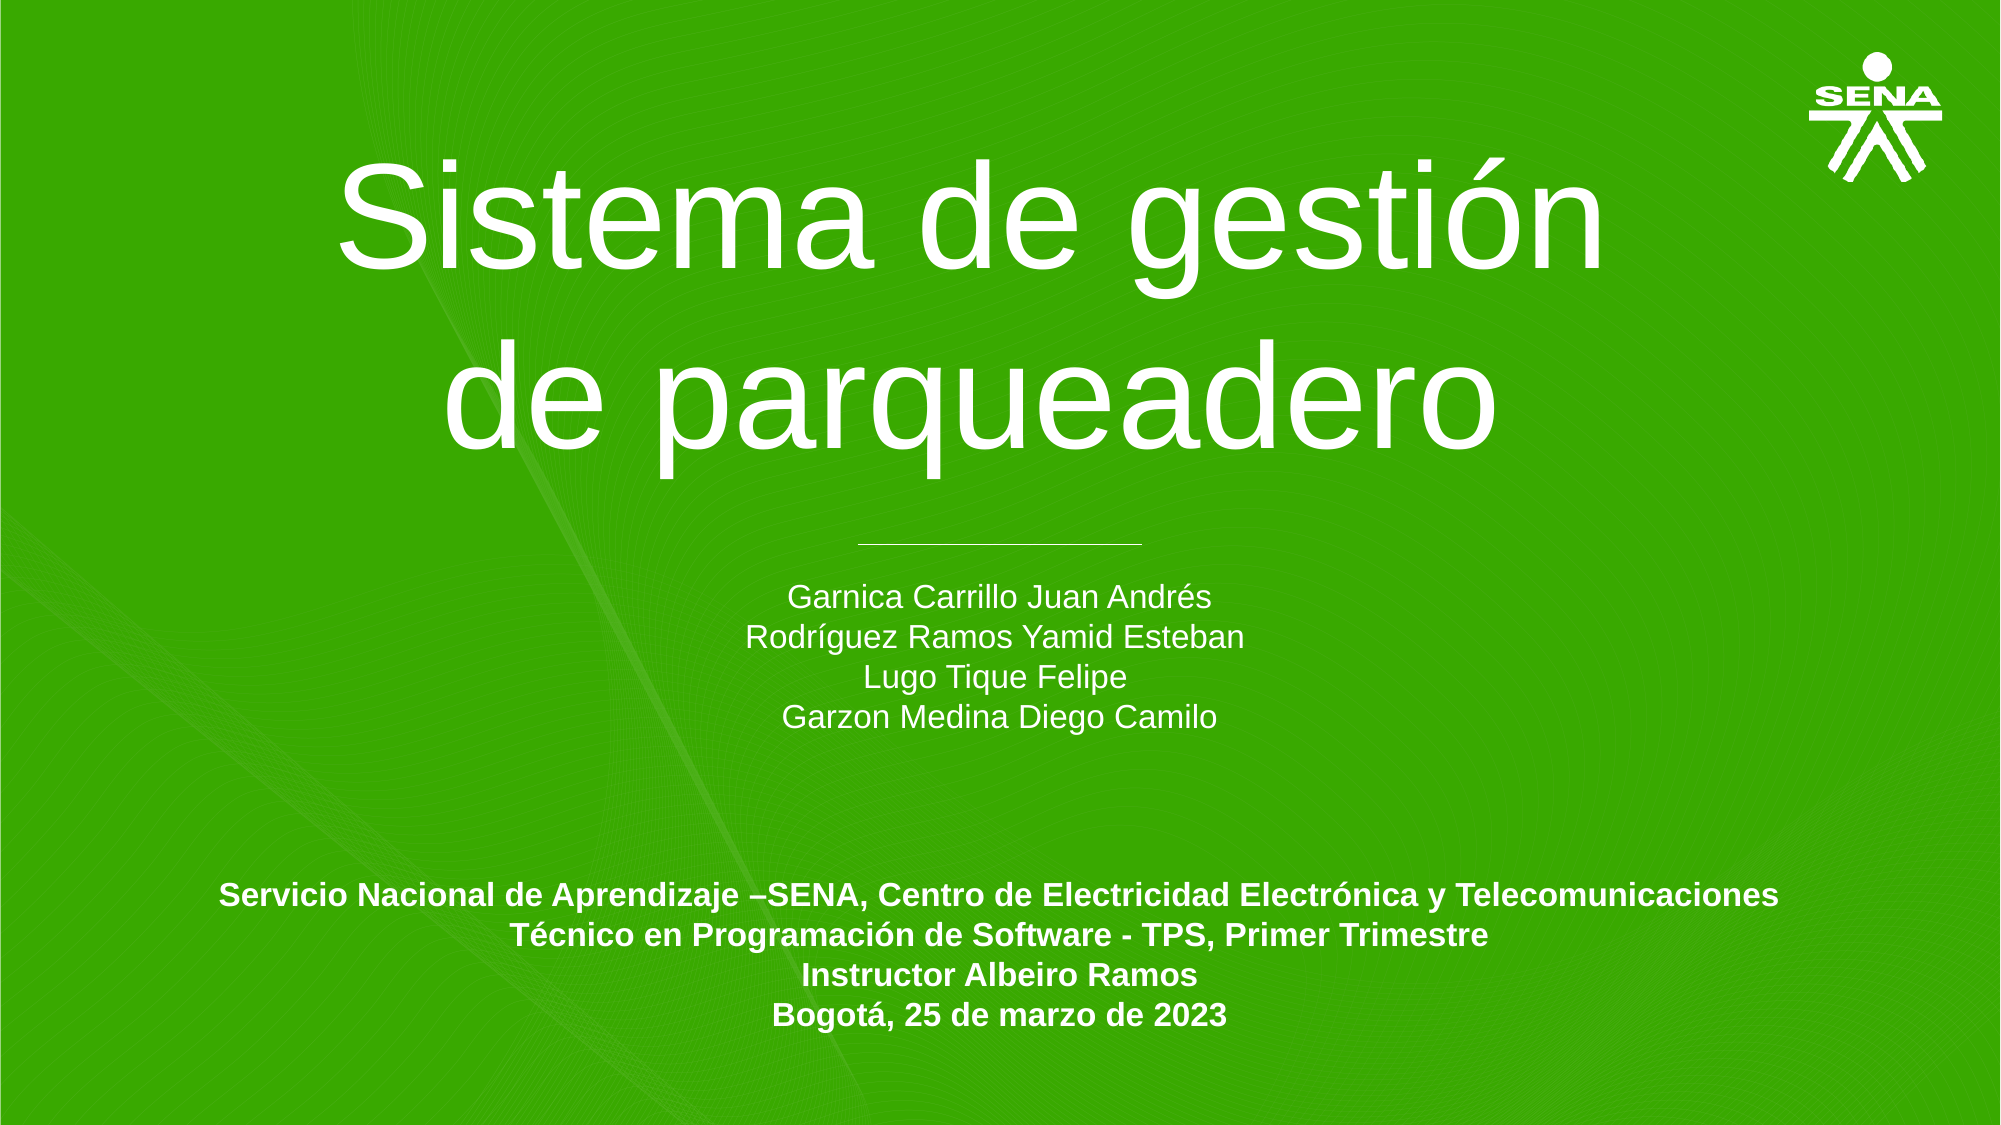

Sistema de gestión de parqueadero
Garnica Carrillo Juan Andrés
Rodríguez Ramos Yamid Esteban
Lugo Tique Felipe
Garzon Medina Diego Camilo
Servicio Nacional de Aprendizaje –SENA, Centro de Electricidad Electrónica y Telecomunicaciones
Técnico en Programación de Software - TPS, Primer Trimestre
Instructor Albeiro Ramos
Bogotá, 25 de marzo de 2023